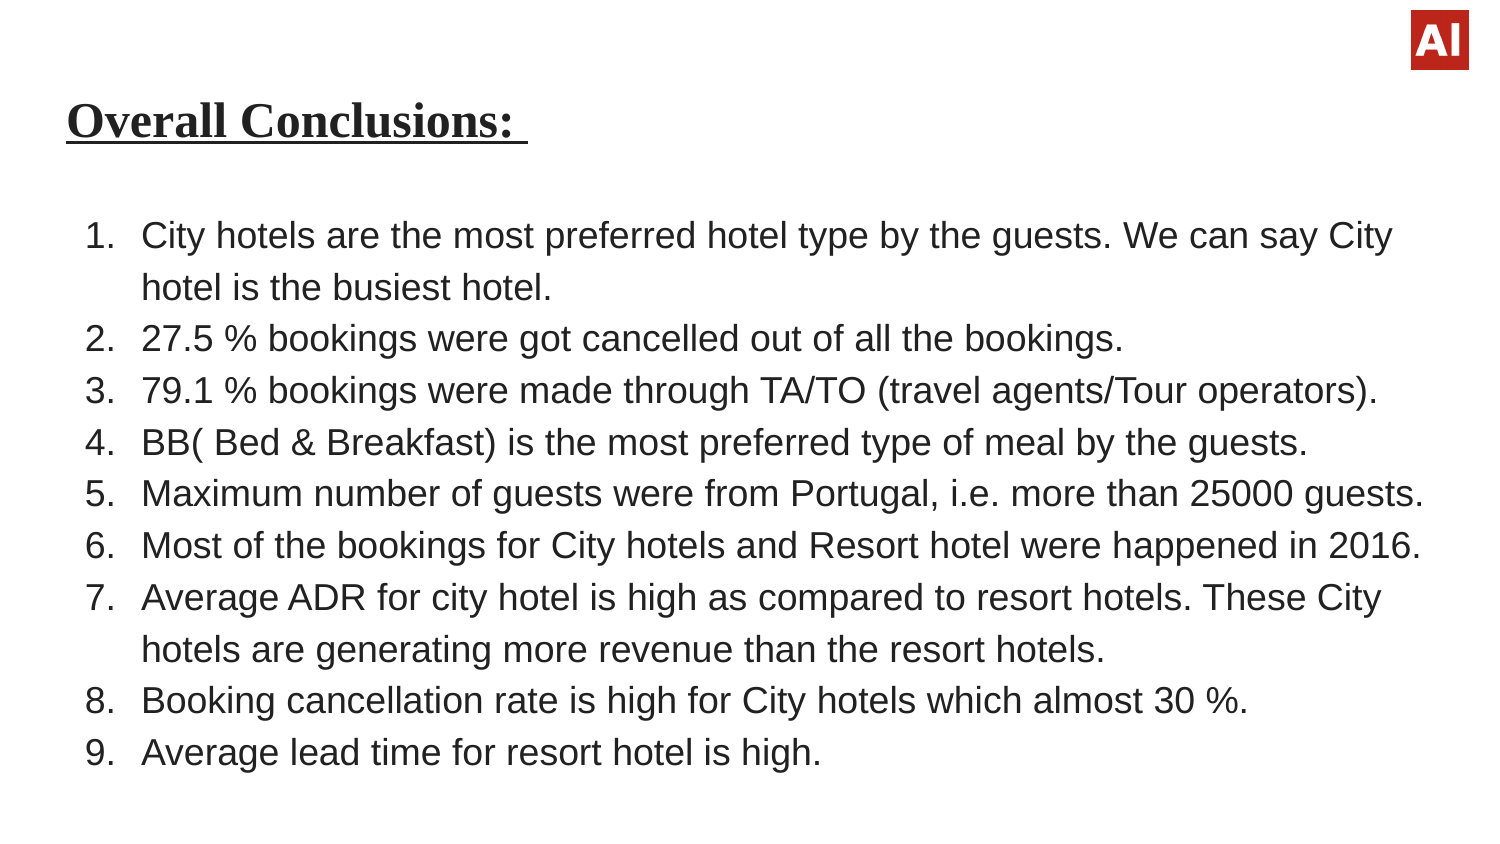

# Overall Conclusions:
City hotels are the most preferred hotel type by the guests. We can say City hotel is the busiest hotel.
27.5 % bookings were got cancelled out of all the bookings.
79.1 % bookings were made through TA/TO (travel agents/Tour operators).
BB( Bed & Breakfast) is the most preferred type of meal by the guests.
Maximum number of guests were from Portugal, i.e. more than 25000 guests.
Most of the bookings for City hotels and Resort hotel were happened in 2016.
Average ADR for city hotel is high as compared to resort hotels. These City hotels are generating more revenue than the resort hotels.
Booking cancellation rate is high for City hotels which almost 30 %.
Average lead time for resort hotel is high.